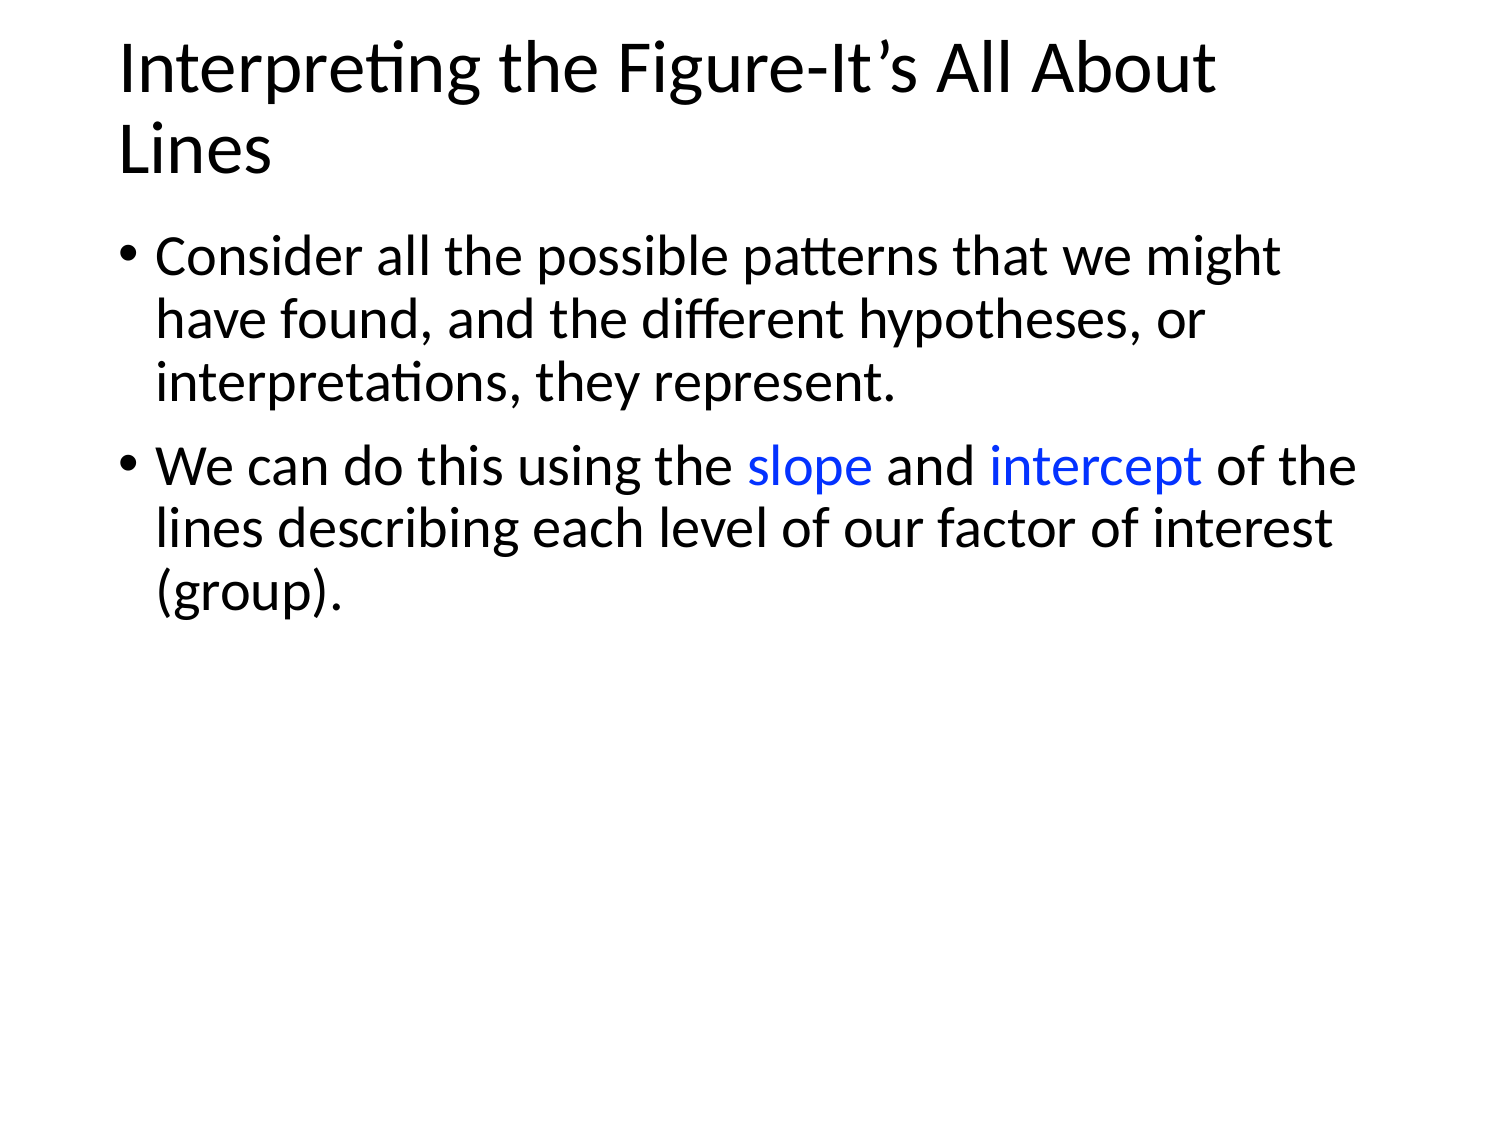

# Interpreting the Figure-It’s All About Lines
Consider all the possible patterns that we might have found, and the different hypotheses, or interpretations, they represent.
We can do this using the slope and intercept of the lines describing each level of our factor of interest (group).